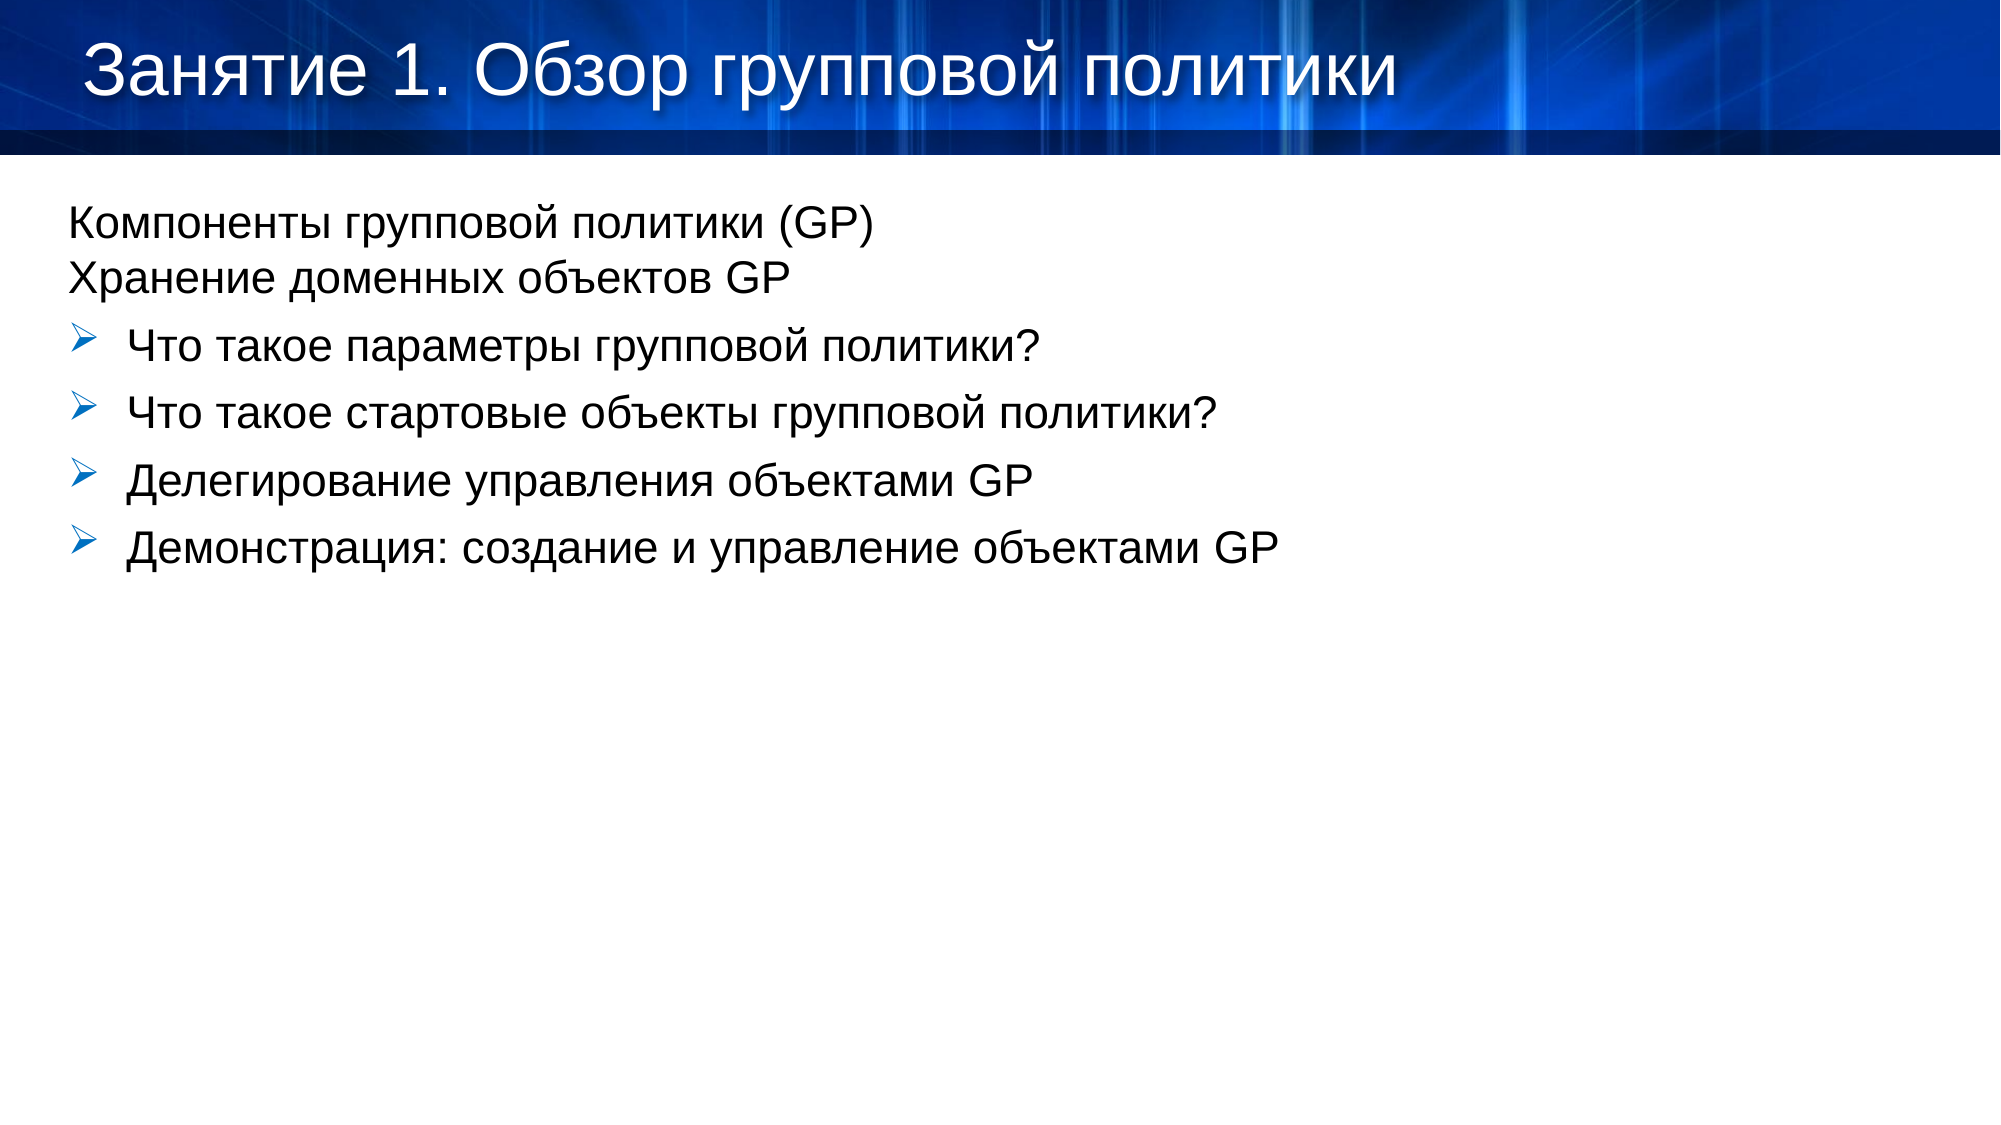

Занятие 1. Обзор групповой политики
Компоненты групповой политики (GP)
Хранение доменных объектов GP
Что такое параметры групповой политики?
Что такое стартовые объекты групповой политики?
Делегирование управления объектами GP
Демонстрация: создание и управление объектами GP